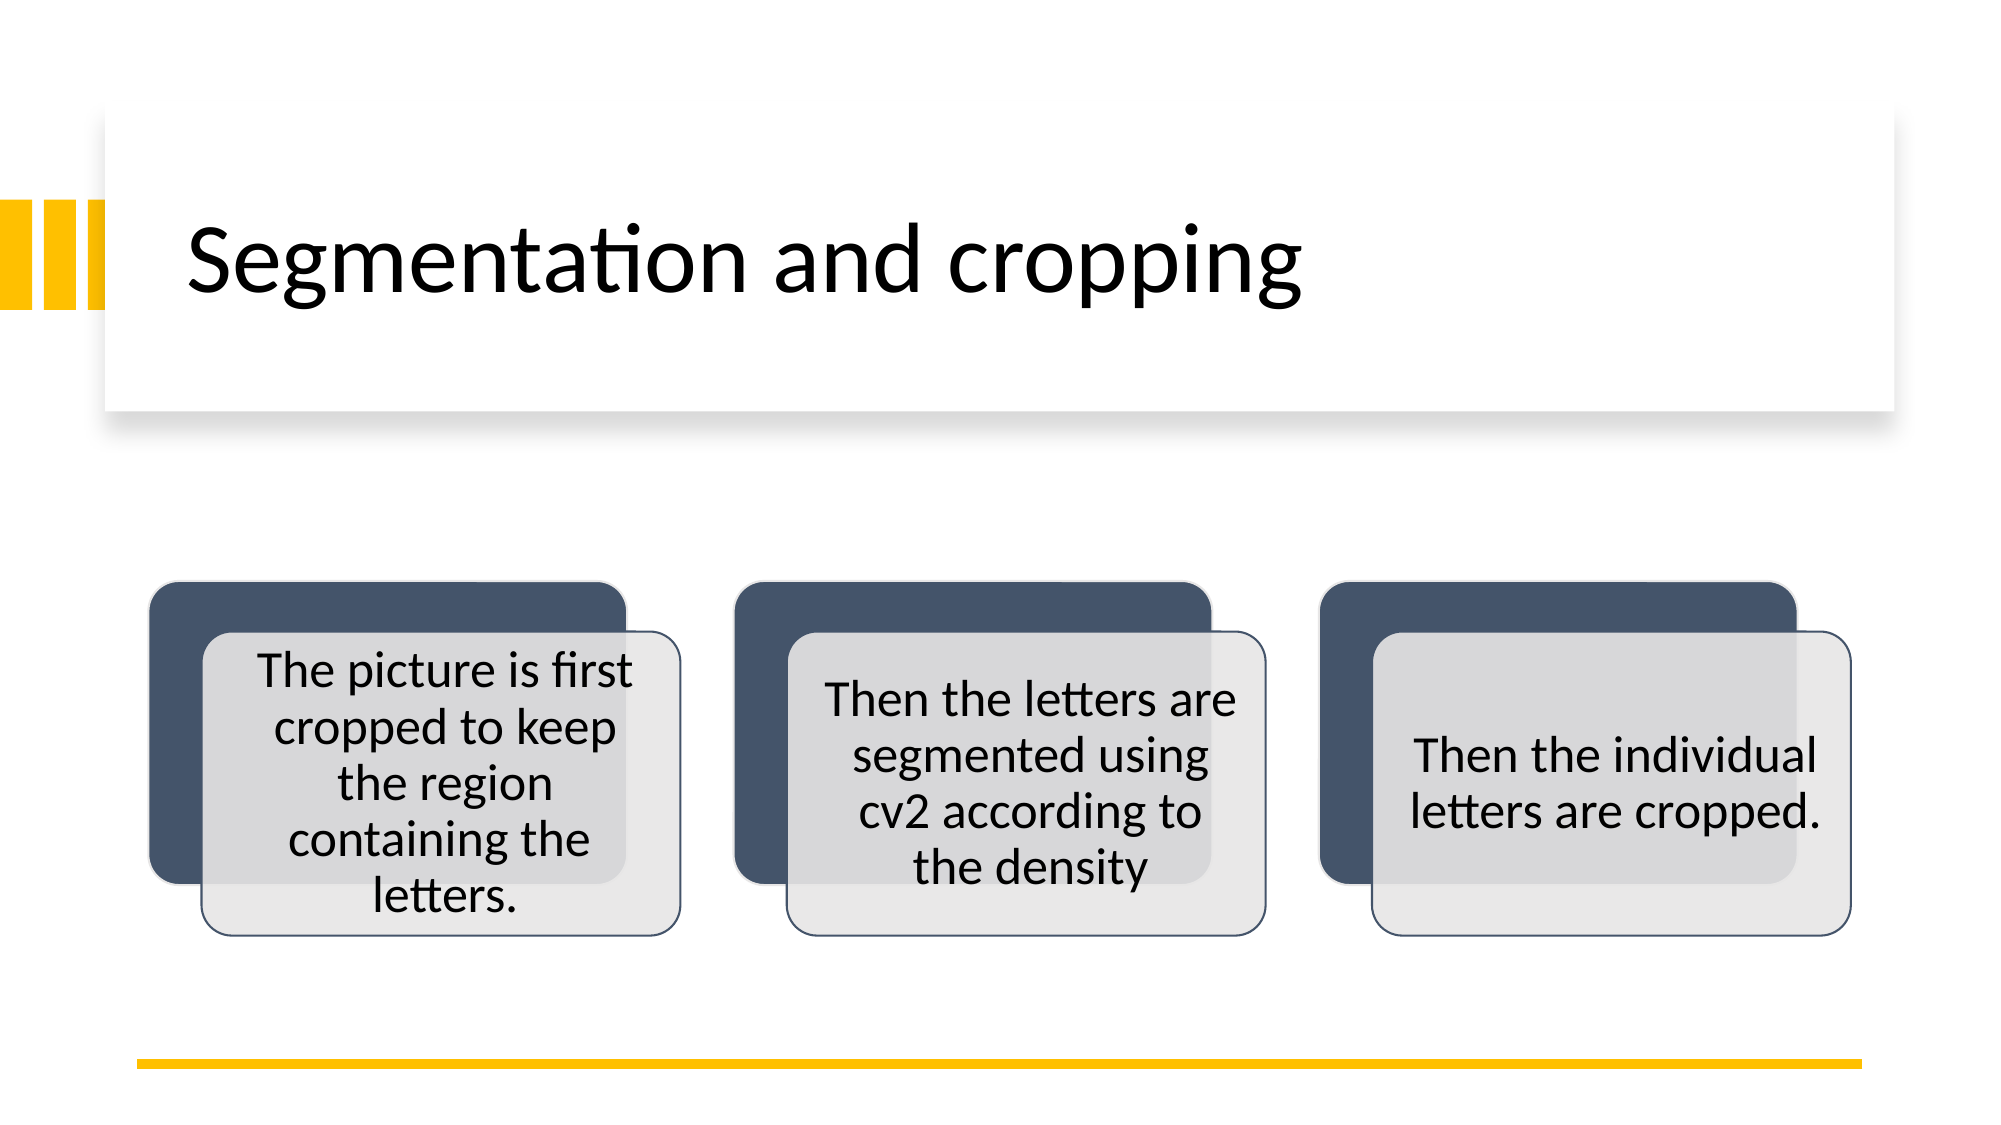

# Segmentation and cropping

The picture is first cropped to keep the region containing the  letters.
Then the letters are segmented using cv2 according to the density
Then the individual letters are cropped.